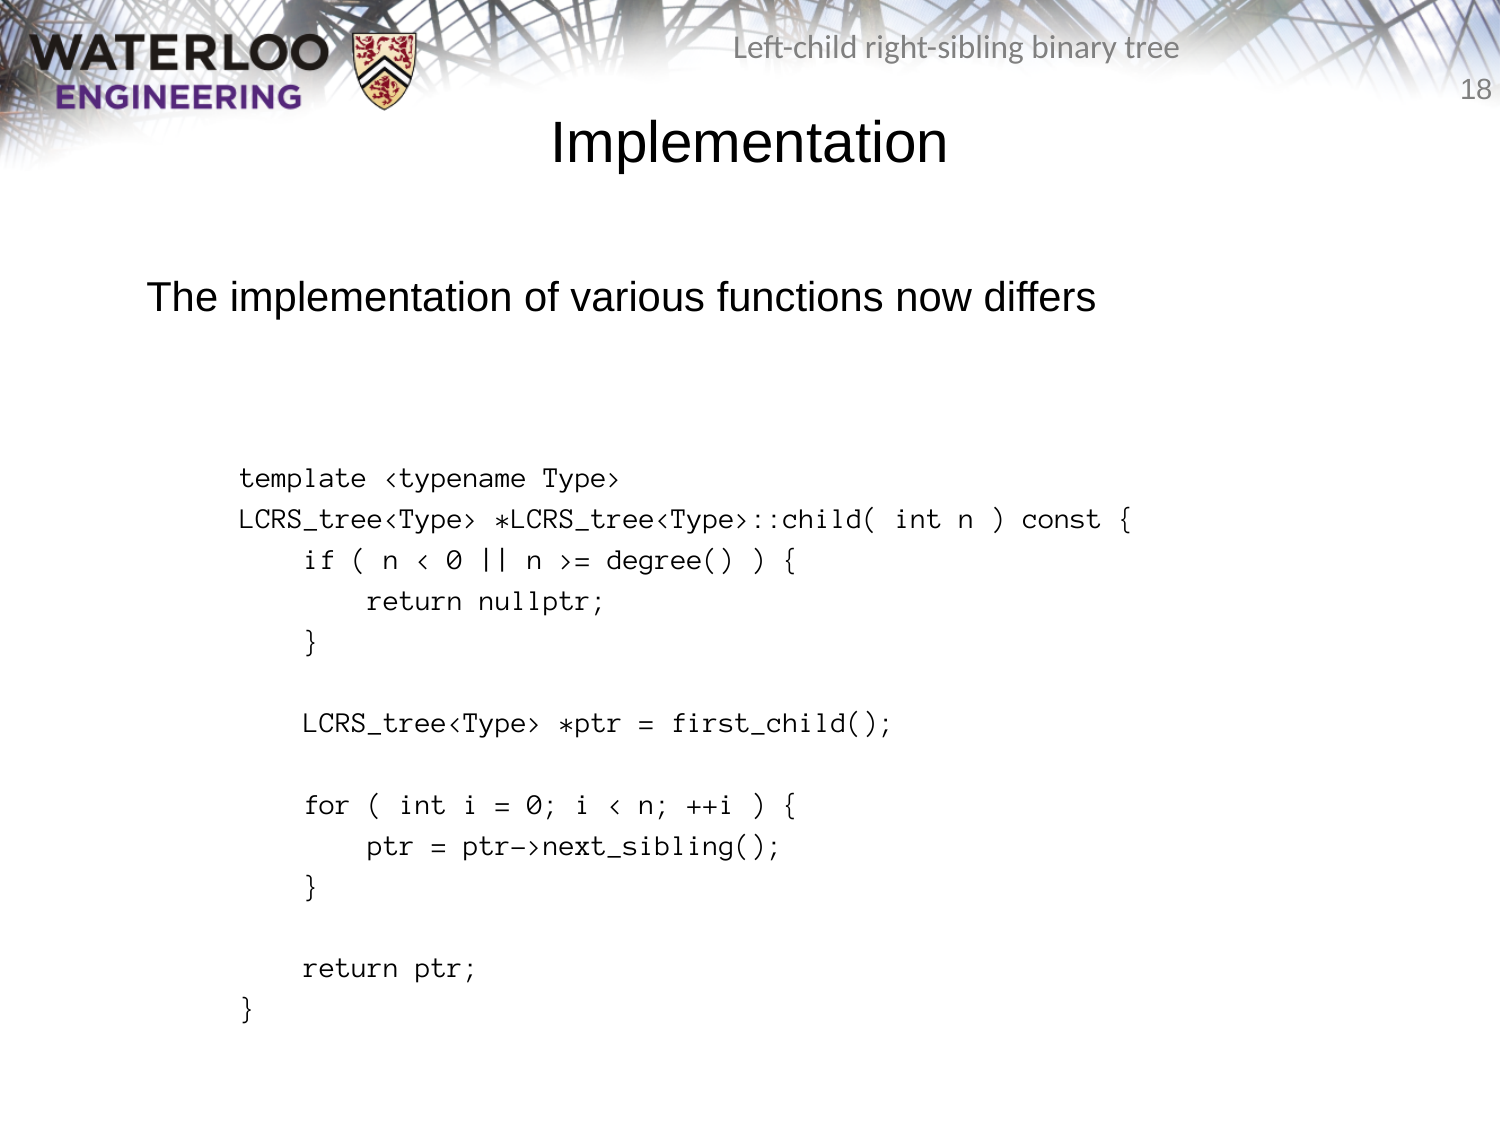

# Implementation
	The implementation of various functions now differs

template <typename Type>
LCRS_tree<Type> *LCRS_tree<Type>::child( int n ) const {
    if ( n < 0 || n >= degree() ) {
        return nullptr;
    }

    LCRS_tree<Type> *ptr = first_child();

    for ( int i = 0; i < n; ++i ) {
        ptr = ptr->next_sibling();
    }

    return ptr;
}